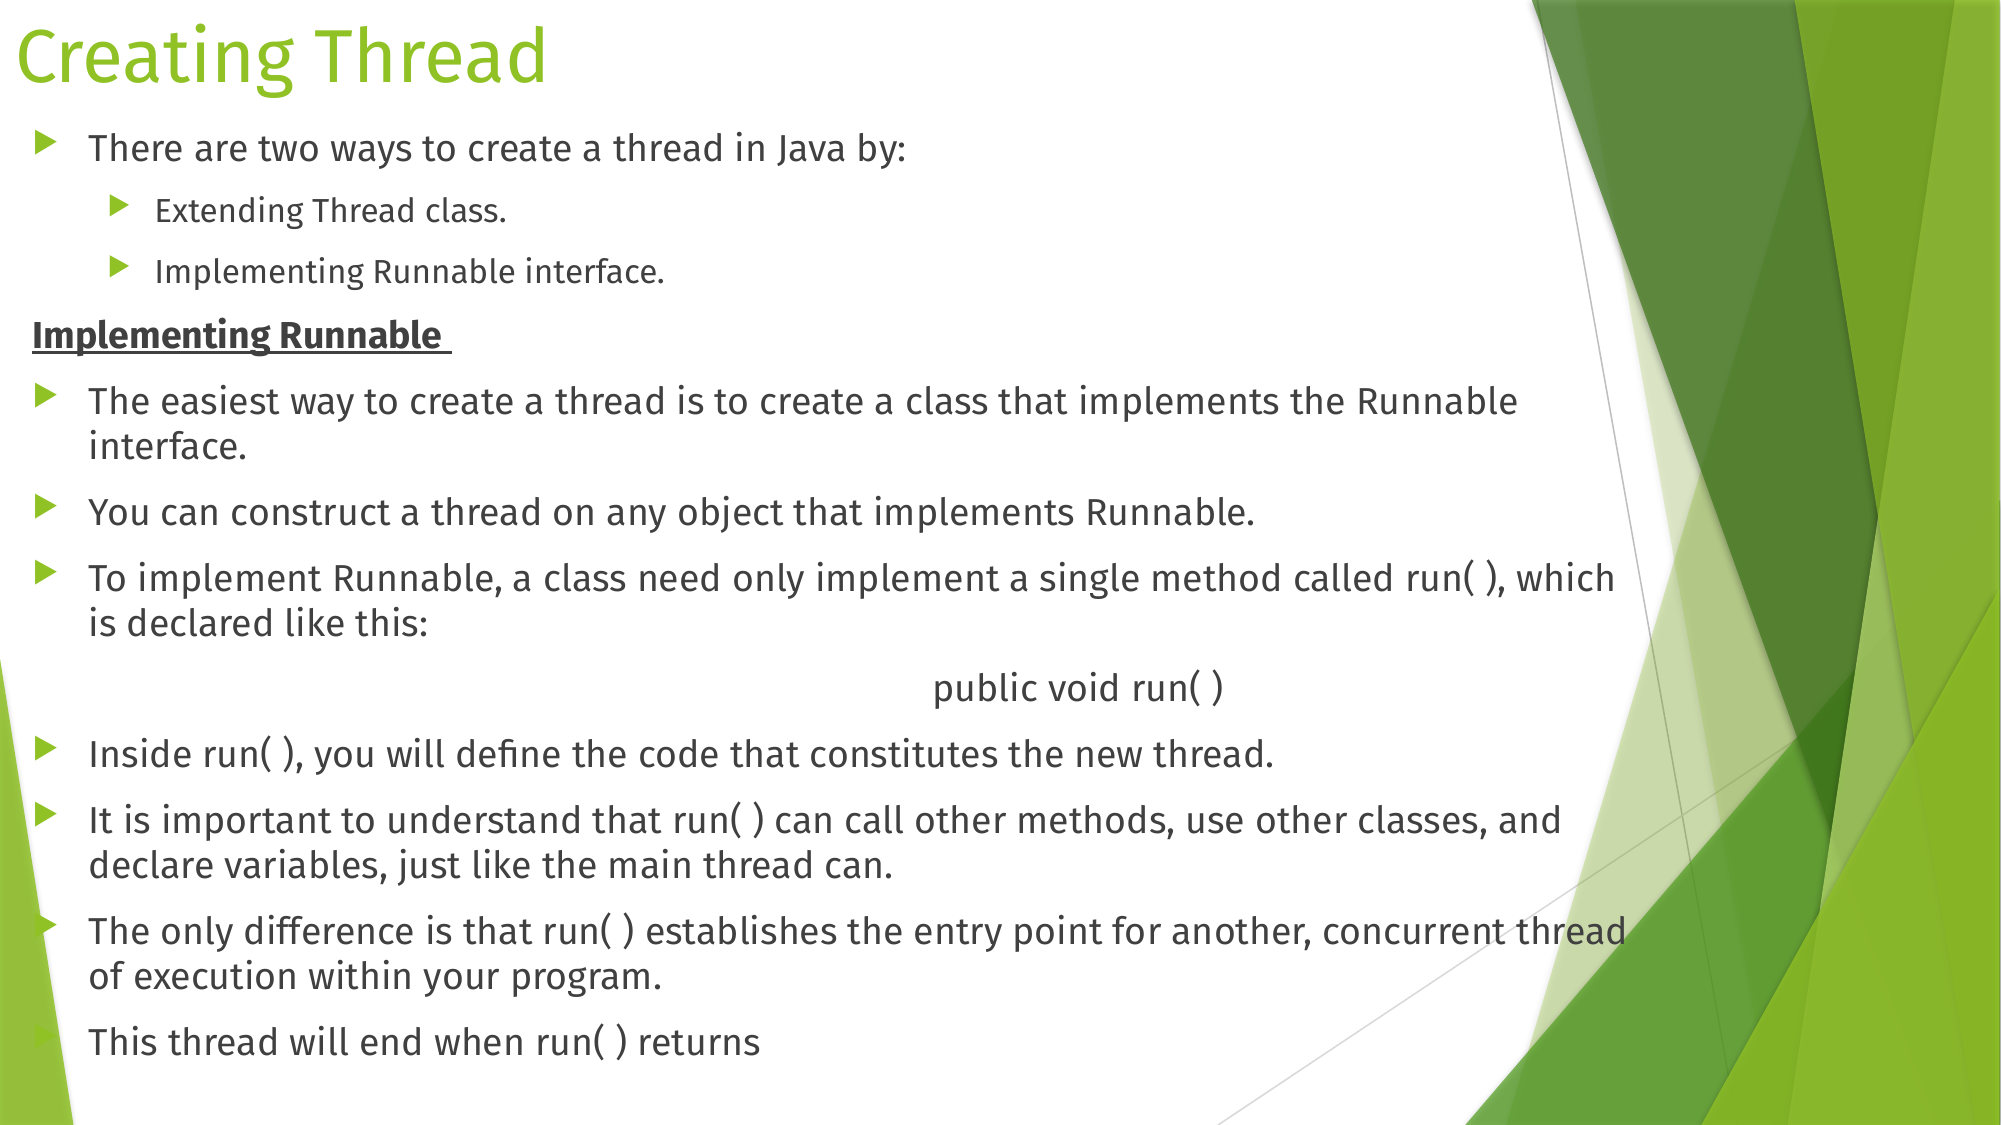

# Creating Thread
There are two ways to create a thread in Java by:
Extending Thread class.
Implementing Runnable interface.
Implementing Runnable
The easiest way to create a thread is to create a class that implements the Runnable interface.
You can construct a thread on any object that implements Runnable.
To implement Runnable, a class need only implement a single method called run( ), which is declared like this:
						public void run( )
Inside run( ), you will define the code that constitutes the new thread.
It is important to understand that run( ) can call other methods, use other classes, and declare variables, just like the main thread can.
The only difference is that run( ) establishes the entry point for another, concurrent thread of execution within your program.
This thread will end when run( ) returns